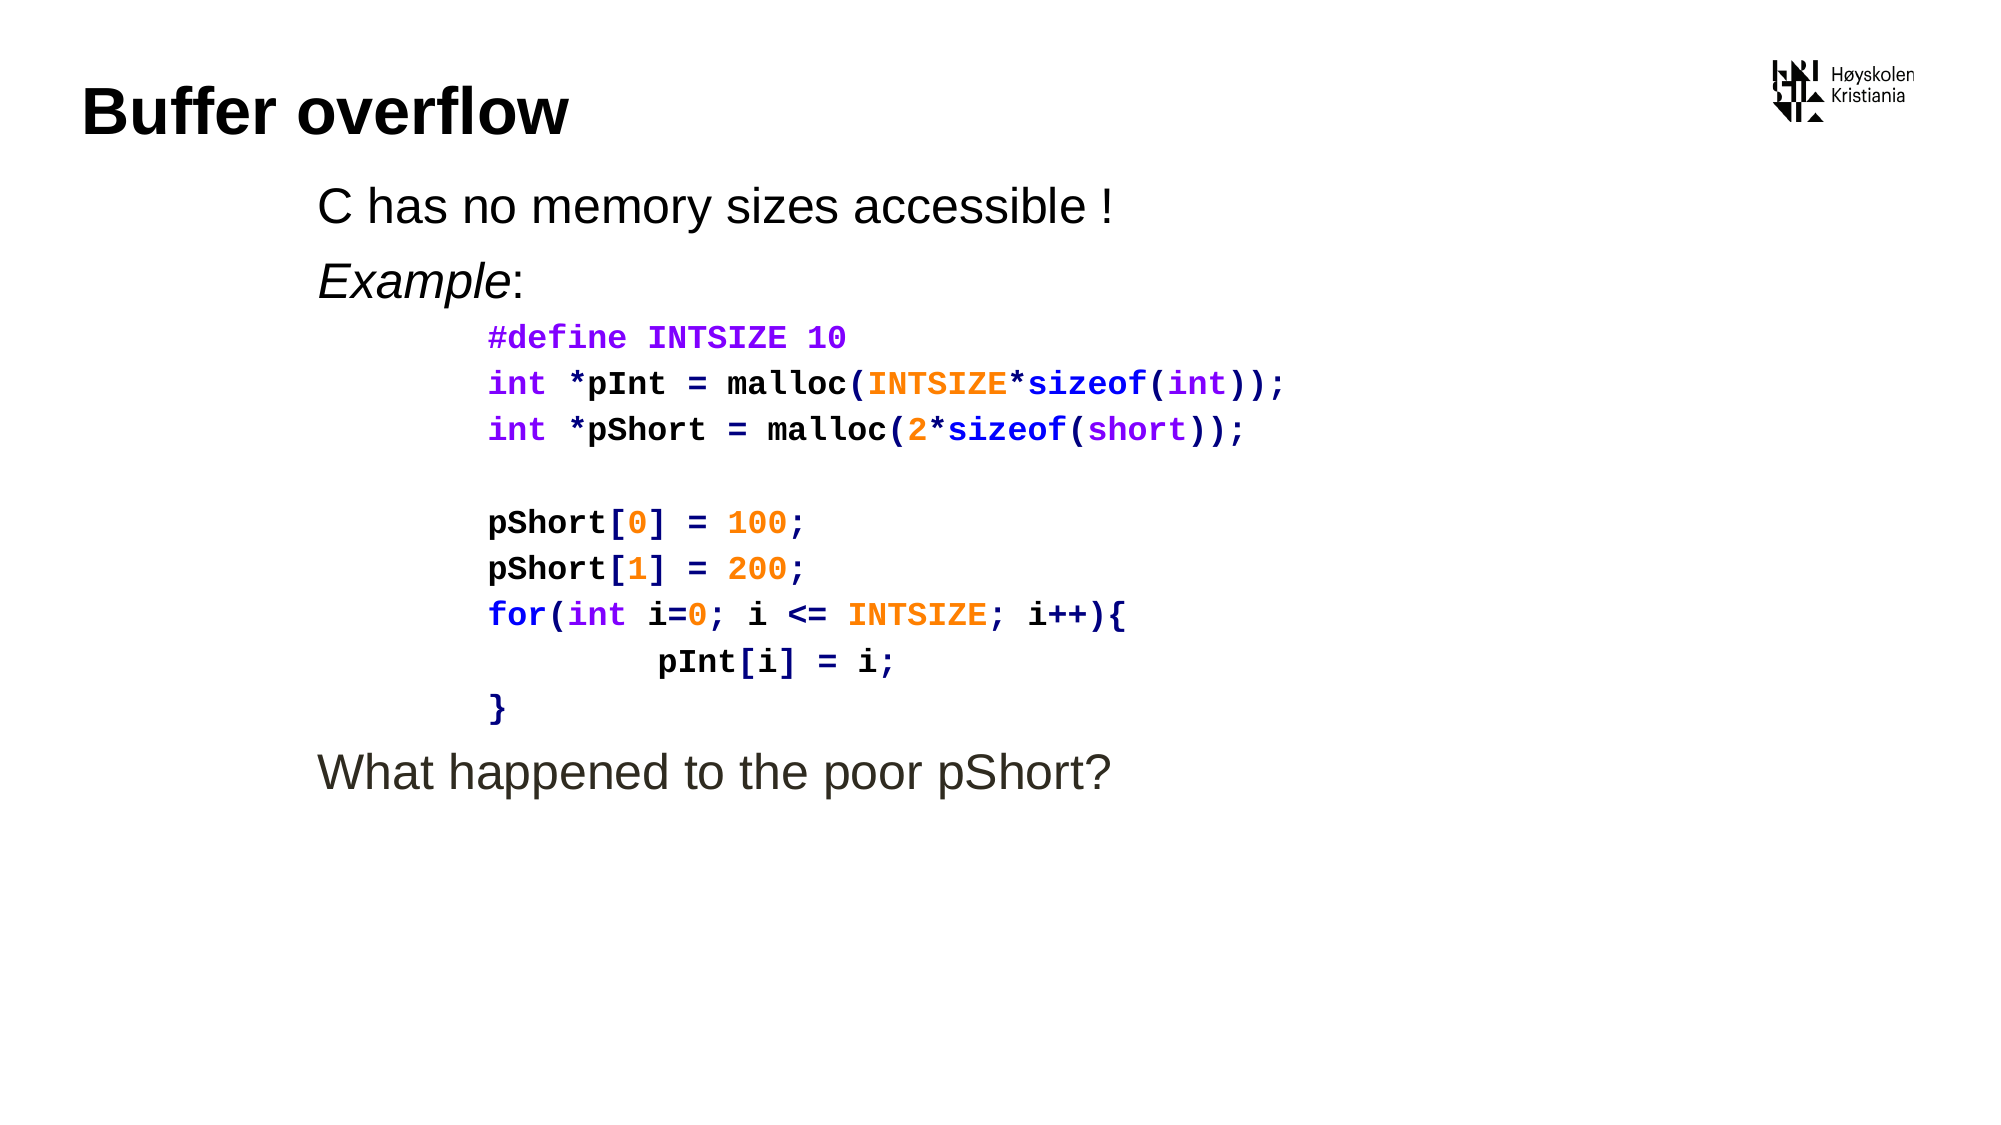

# Buffer overflow
C has no memory sizes accessible !
Example:
#define INTSIZE 10
int *pInt = malloc(INTSIZE*sizeof(int));
int *pShort = malloc(2*sizeof(short));

pShort[0] = 100;
pShort[1] = 200;
for(int i=0; i <= INTSIZE; i++){
	 pInt[i] = i;
}
What happened to the poor pShort?